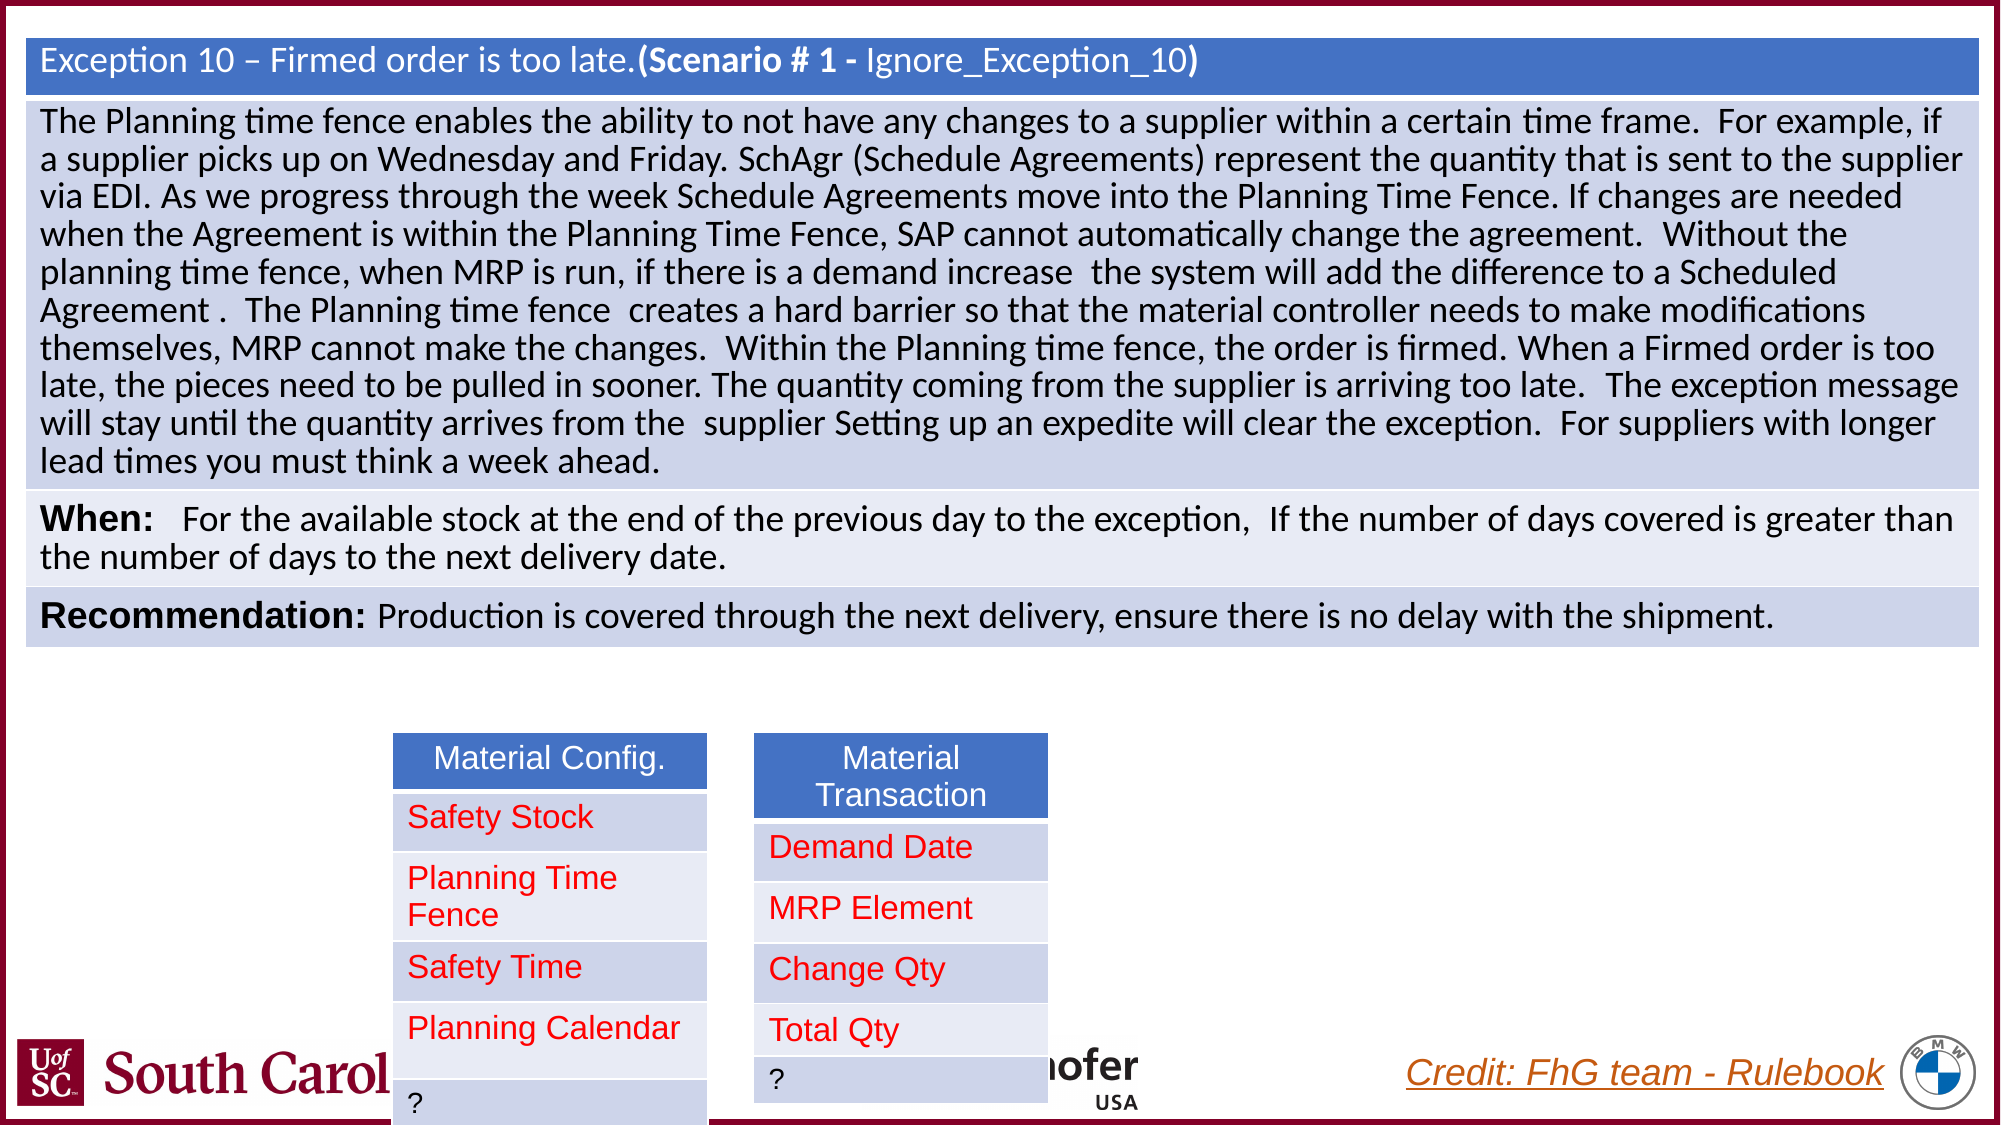

| Exception 10 – Firmed order is too late.(Scenario # 1 - Ignore\_Exception\_10) |
| --- |
| The Planning time fence enables the ability to not have any changes to a supplier within a certain time frame.  For example, if a supplier picks up on Wednesday and Friday. SchAgr (Schedule Agreements) represent the quantity that is sent to the supplier via EDI. As we progress through the week Schedule Agreements move into the Planning Time Fence. If changes are needed when the Agreement is within the Planning Time Fence, SAP cannot automatically change the agreement.  Without the planning time fence, when MRP is run, if there is a demand increase  the system will add the difference to a Scheduled Agreement .  The Planning time fence  creates a hard barrier so that the material controller needs to make modifications themselves, MRP cannot make the changes.  Within the Planning time fence, the order is firmed. When a Firmed order is too late, the pieces need to be pulled in sooner. The quantity coming from the supplier is arriving too late.  The exception message will stay until the quantity arrives from the  supplier Setting up an expedite will clear the exception.  For suppliers with longer lead times you must think a week ahead. |
| When:   For the available stock at the end of the previous day to the exception,  If the number of days covered is greater than the number of days to the next delivery date. |
| Recommendation: Production is covered through the next delivery, ensure there is no delay with the shipment. |
| Material Config. |
| --- |
| Safety Stock |
| Planning Time Fence |
| Safety Time |
| Planning Calendar |
| ? |
| Material Transaction |
| --- |
| Demand Date |
| MRP Element |
| Change Qty |
| Total Qty |
| ? |
Credit: FhG team - Rulebook